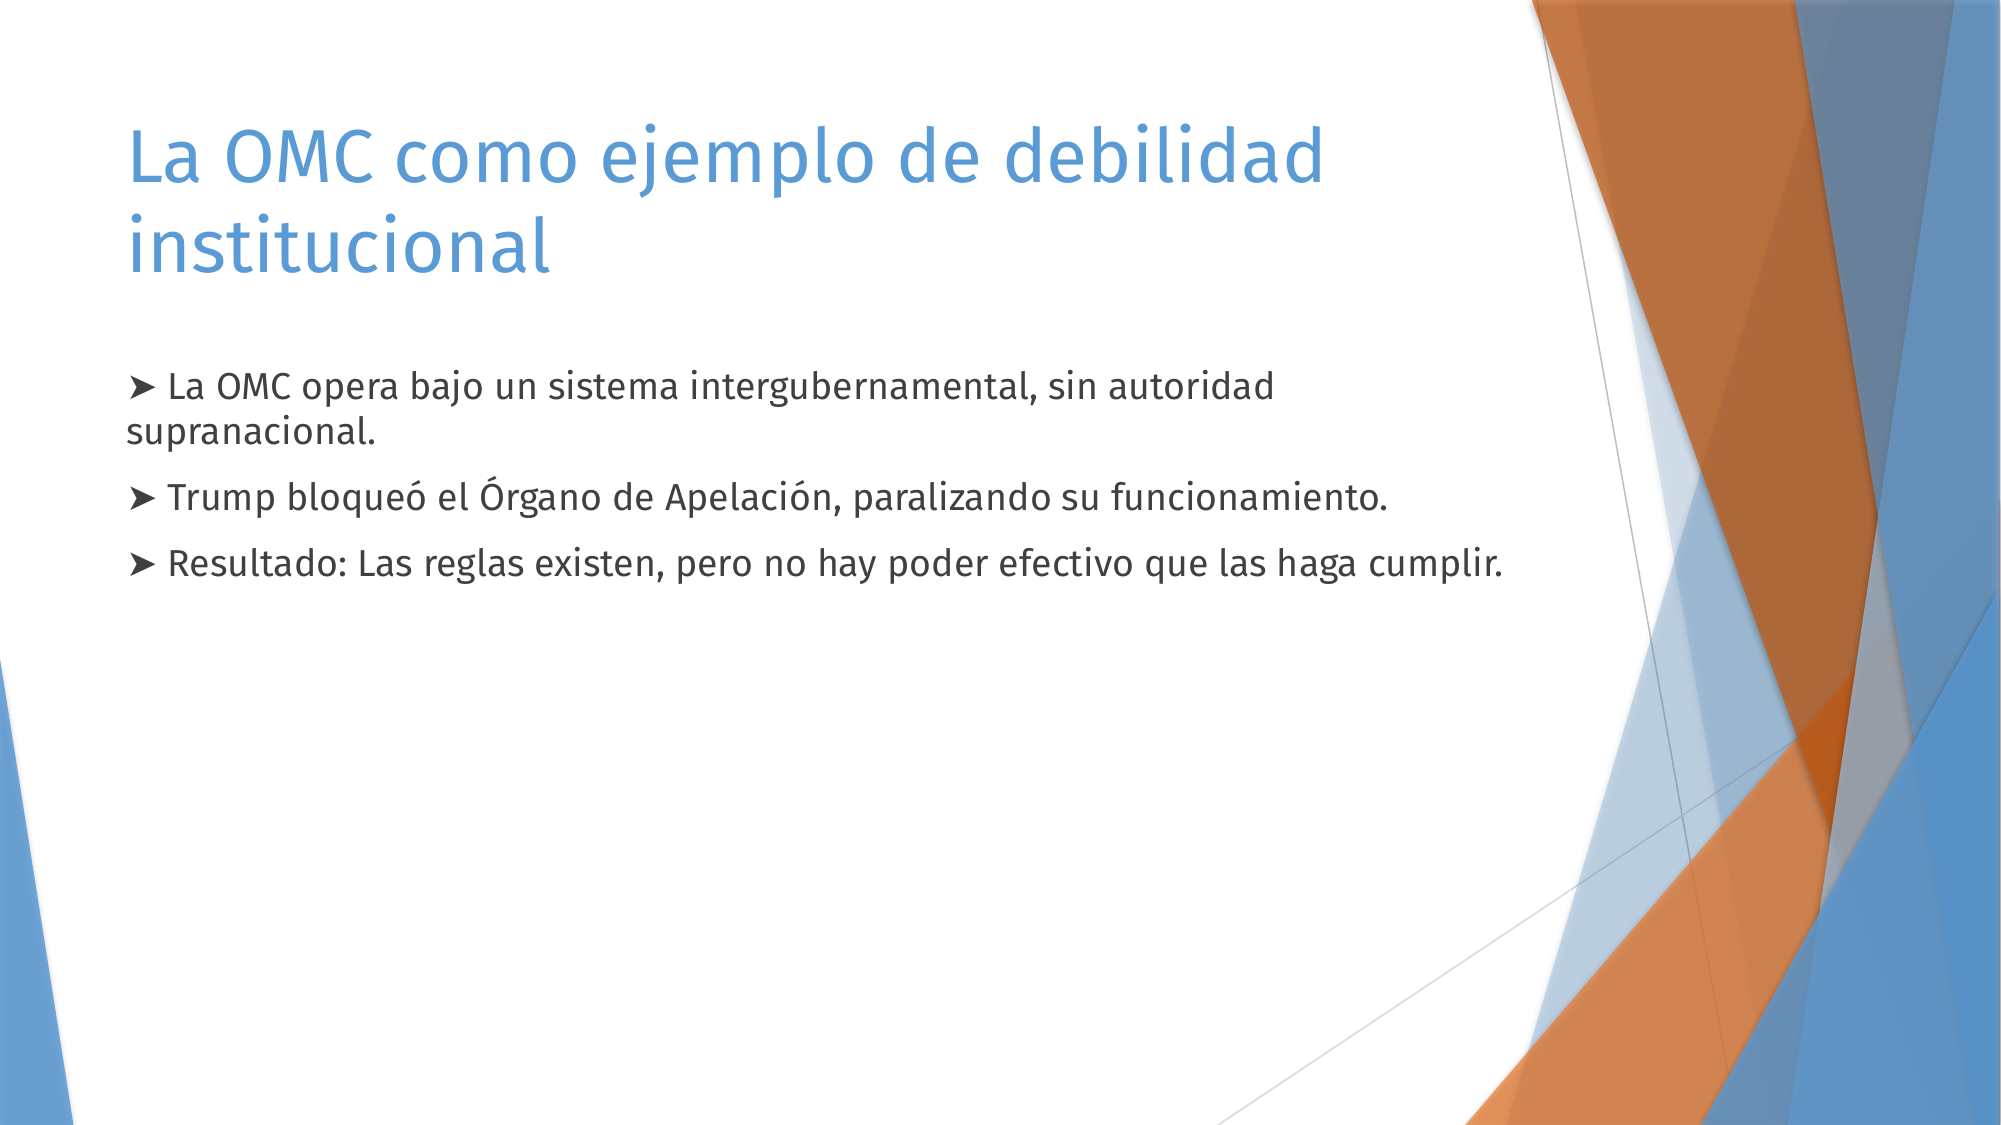

# La OMC como ejemplo de debilidad institucional
➤ La OMC opera bajo un sistema intergubernamental, sin autoridad supranacional.
➤ Trump bloqueó el Órgano de Apelación, paralizando su funcionamiento.
➤ Resultado: Las reglas existen, pero no hay poder efectivo que las haga cumplir.